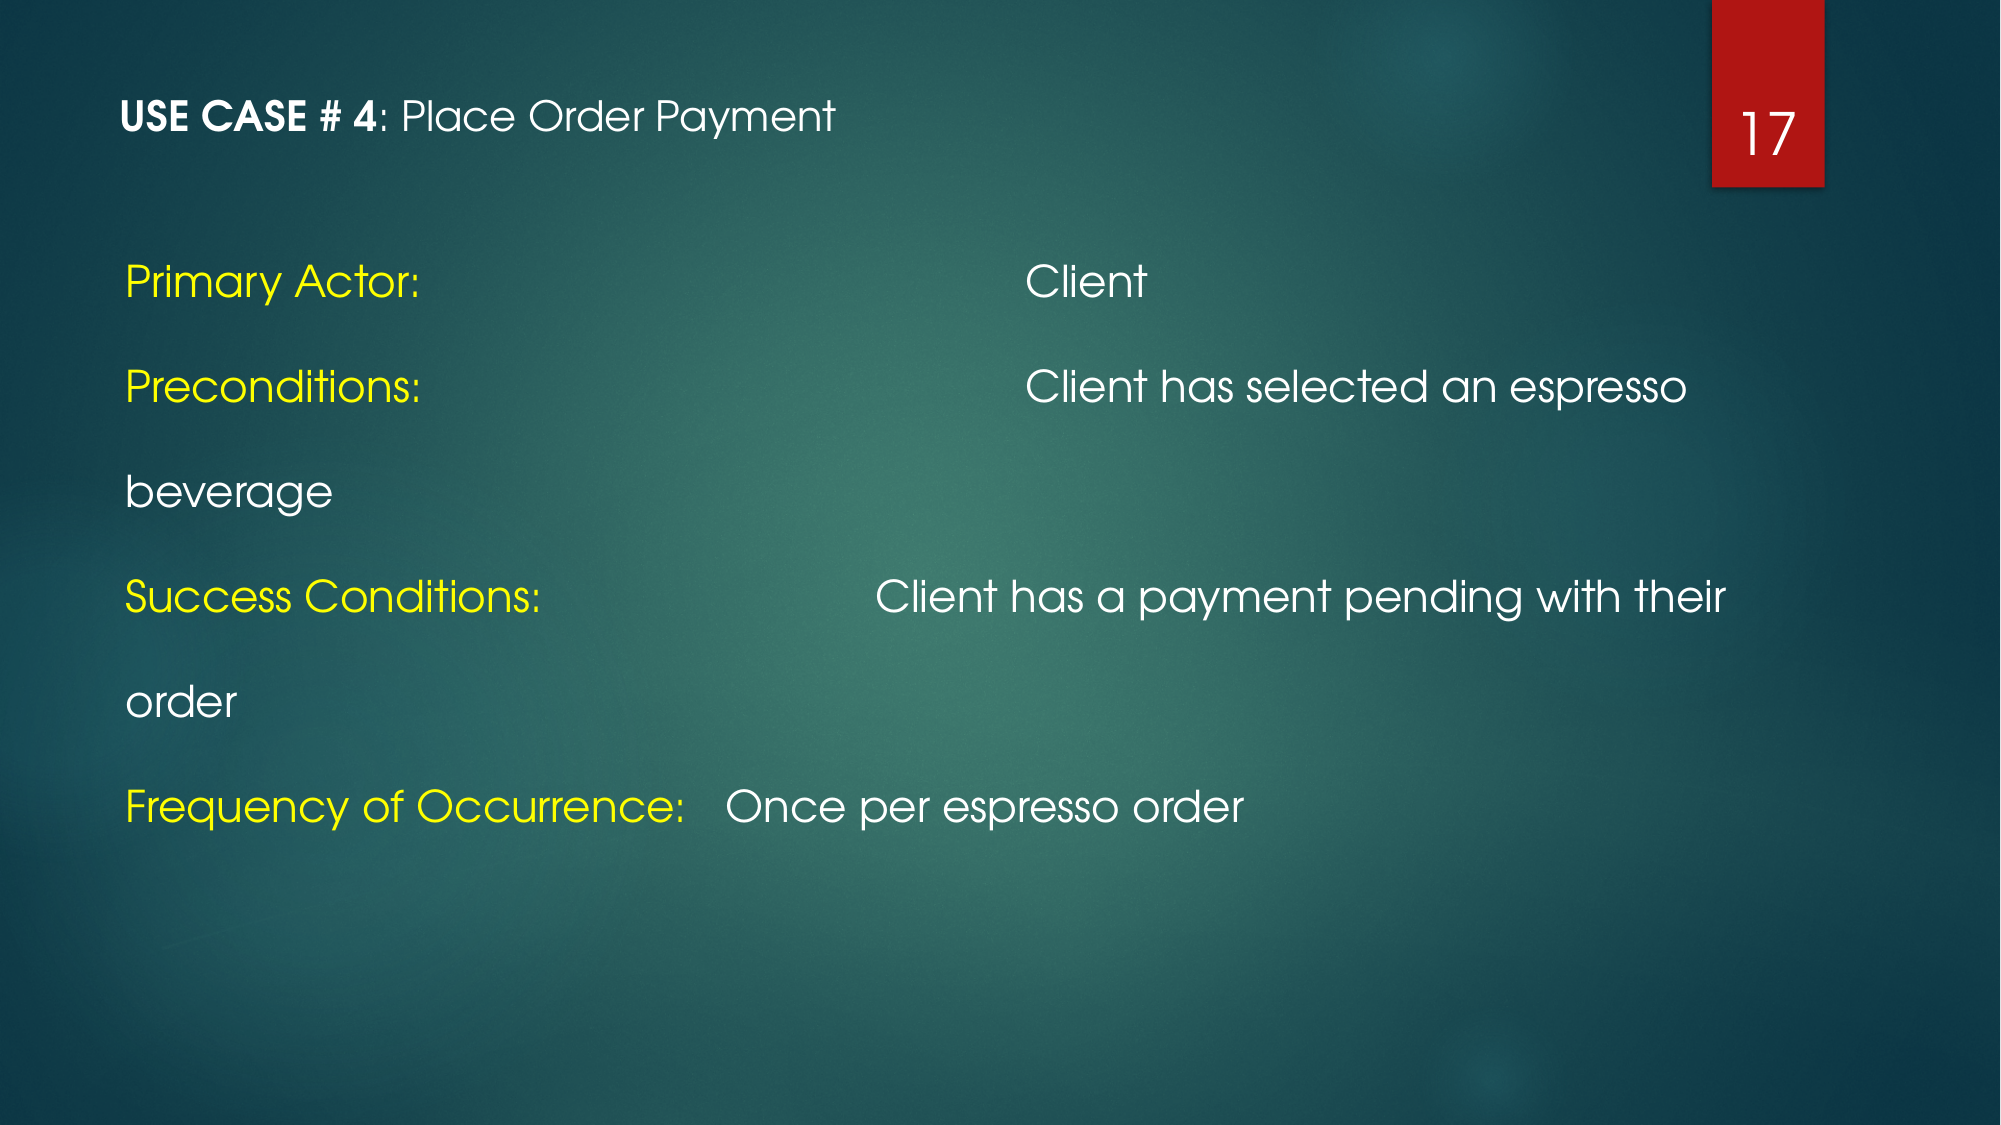

17
# USE CASE # 4: Place Order Payment
Primary Actor: 				Client
Preconditions: 				Client has selected an espresso beverage
Success Conditions: 			Client has a payment pending with their order
Frequency of Occurrence: 	Once per espresso order